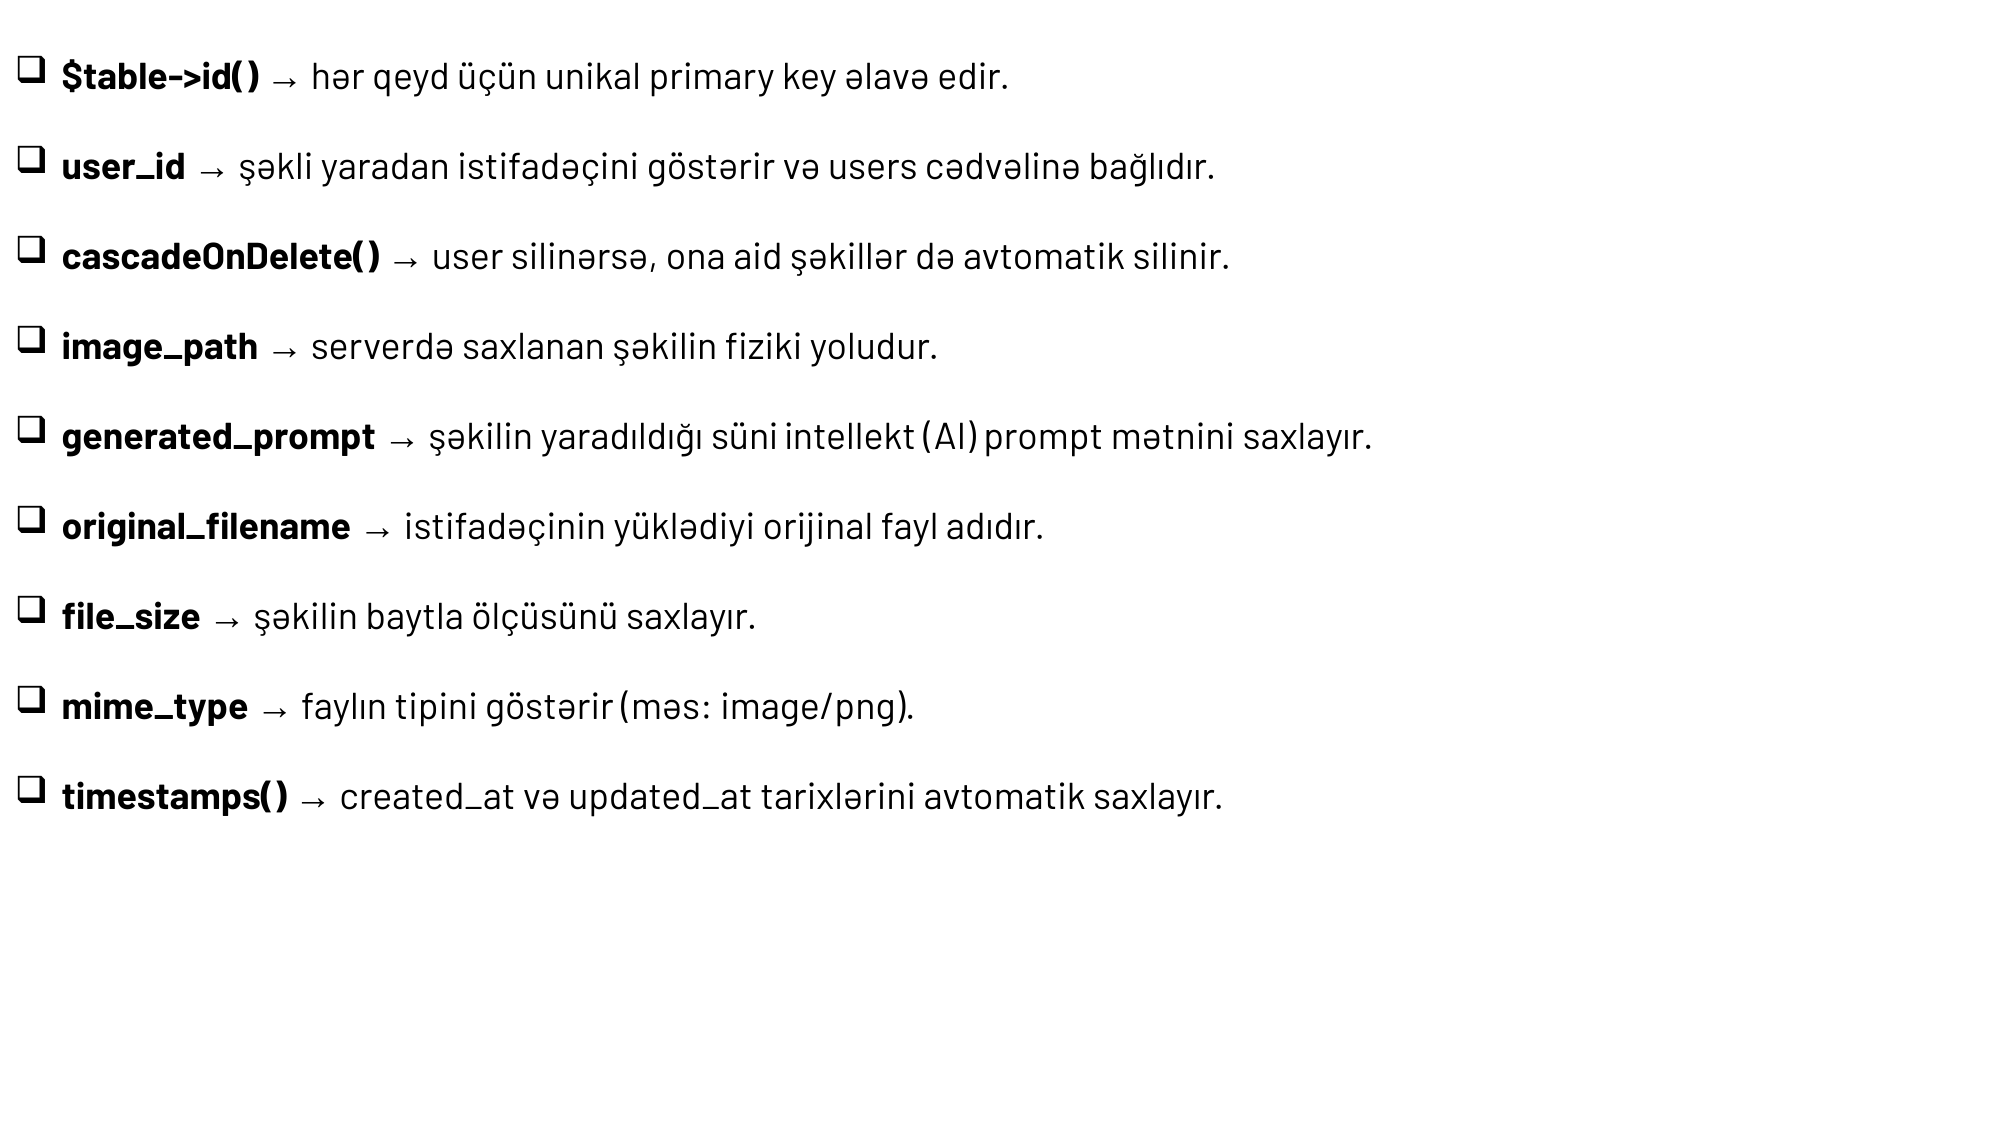

$table->id() → hər qeyd üçün unikal primary key əlavə edir.
user_id → şəkli yaradan istifadəçini göstərir və users cədvəlinə bağlıdır.
cascadeOnDelete() → user silinərsə, ona aid şəkillər də avtomatik silinir.
image_path → serverdə saxlanan şəkilin fiziki yoludur.
generated_prompt → şəkilin yaradıldığı süni intellekt (AI) prompt mətnini saxlayır.
original_filename → istifadəçinin yüklədiyi orijinal fayl adıdır.
file_size → şəkilin baytla ölçüsünü saxlayır.
mime_type → faylın tipini göstərir (məs: image/png).
timestamps() → created_at və updated_at tarixlərini avtomatik saxlayır.